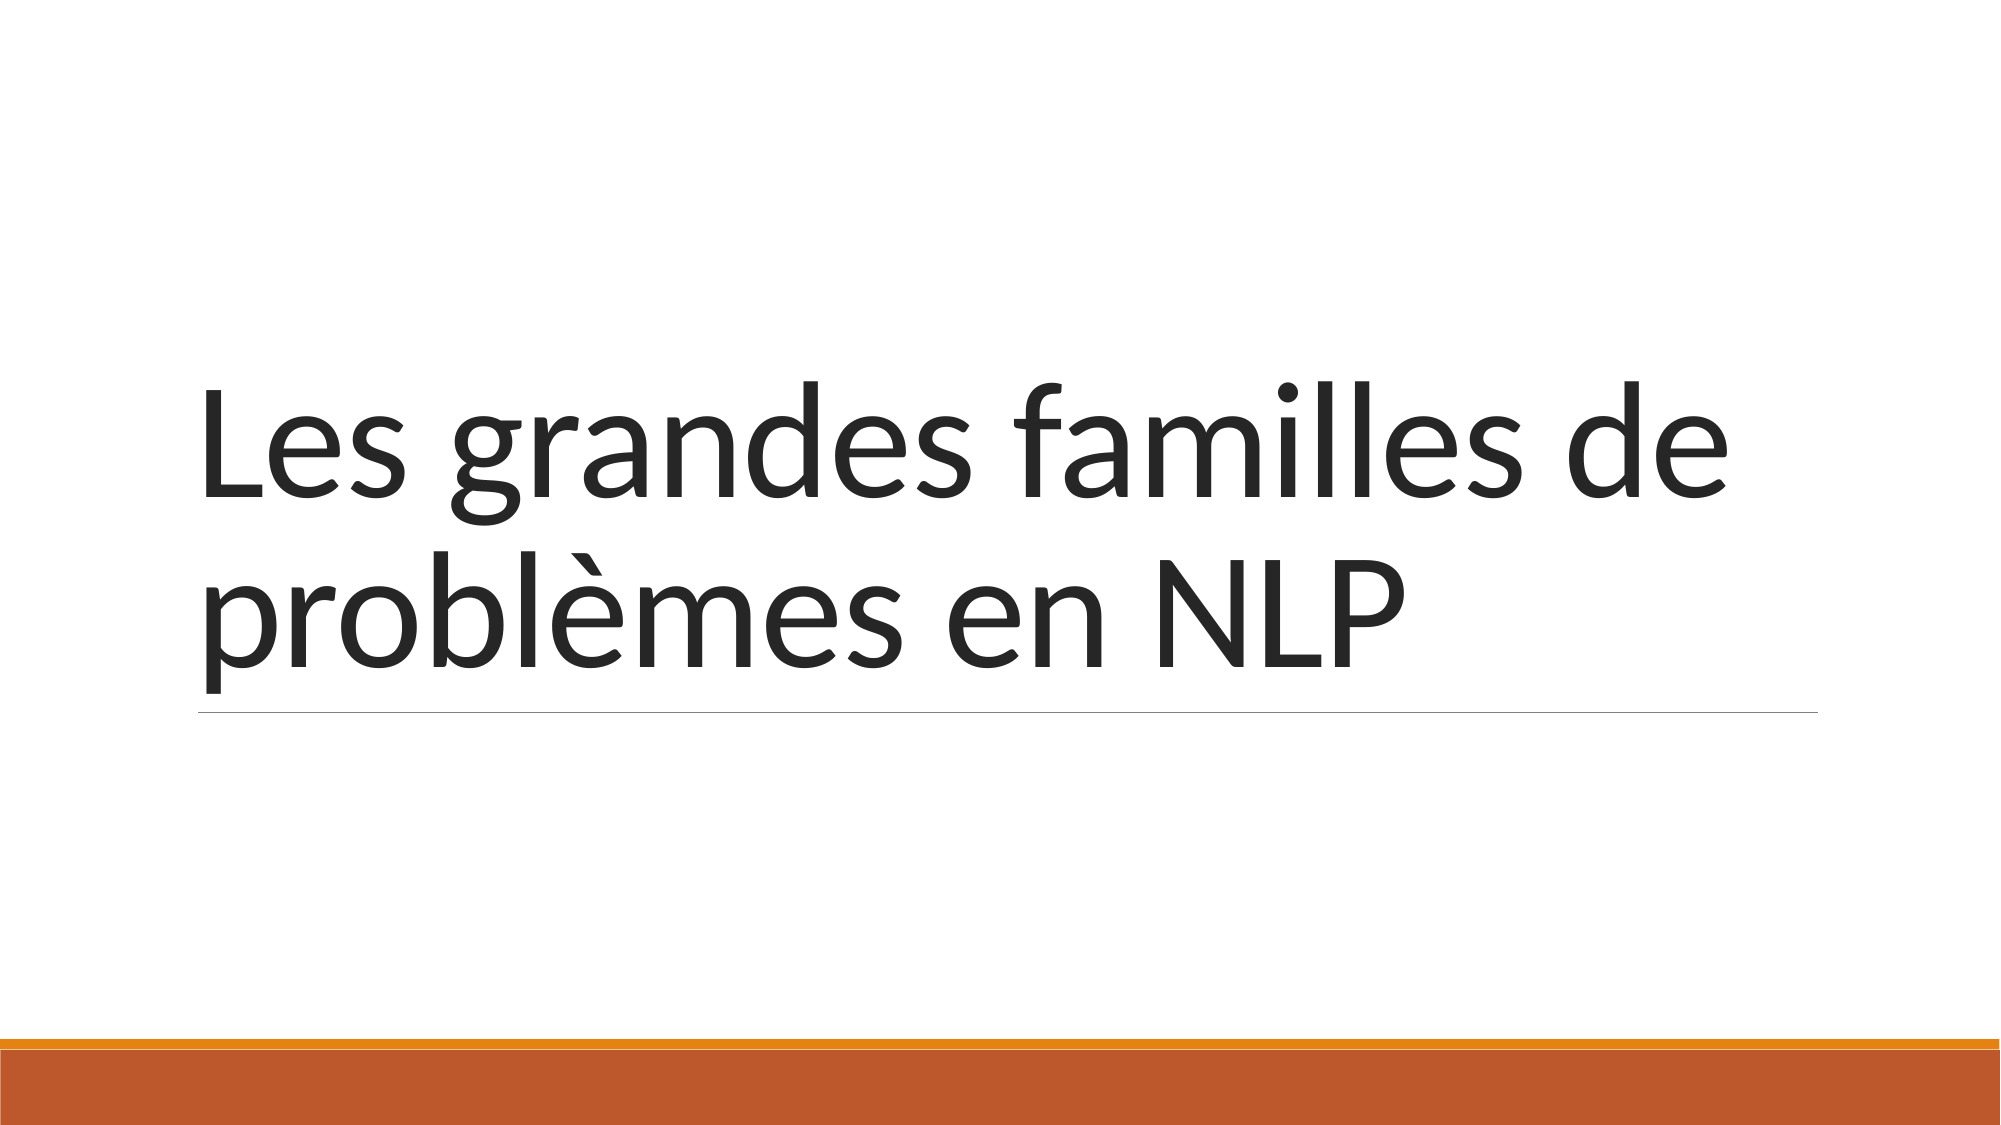

# Les grandes familles de problèmes en NLP